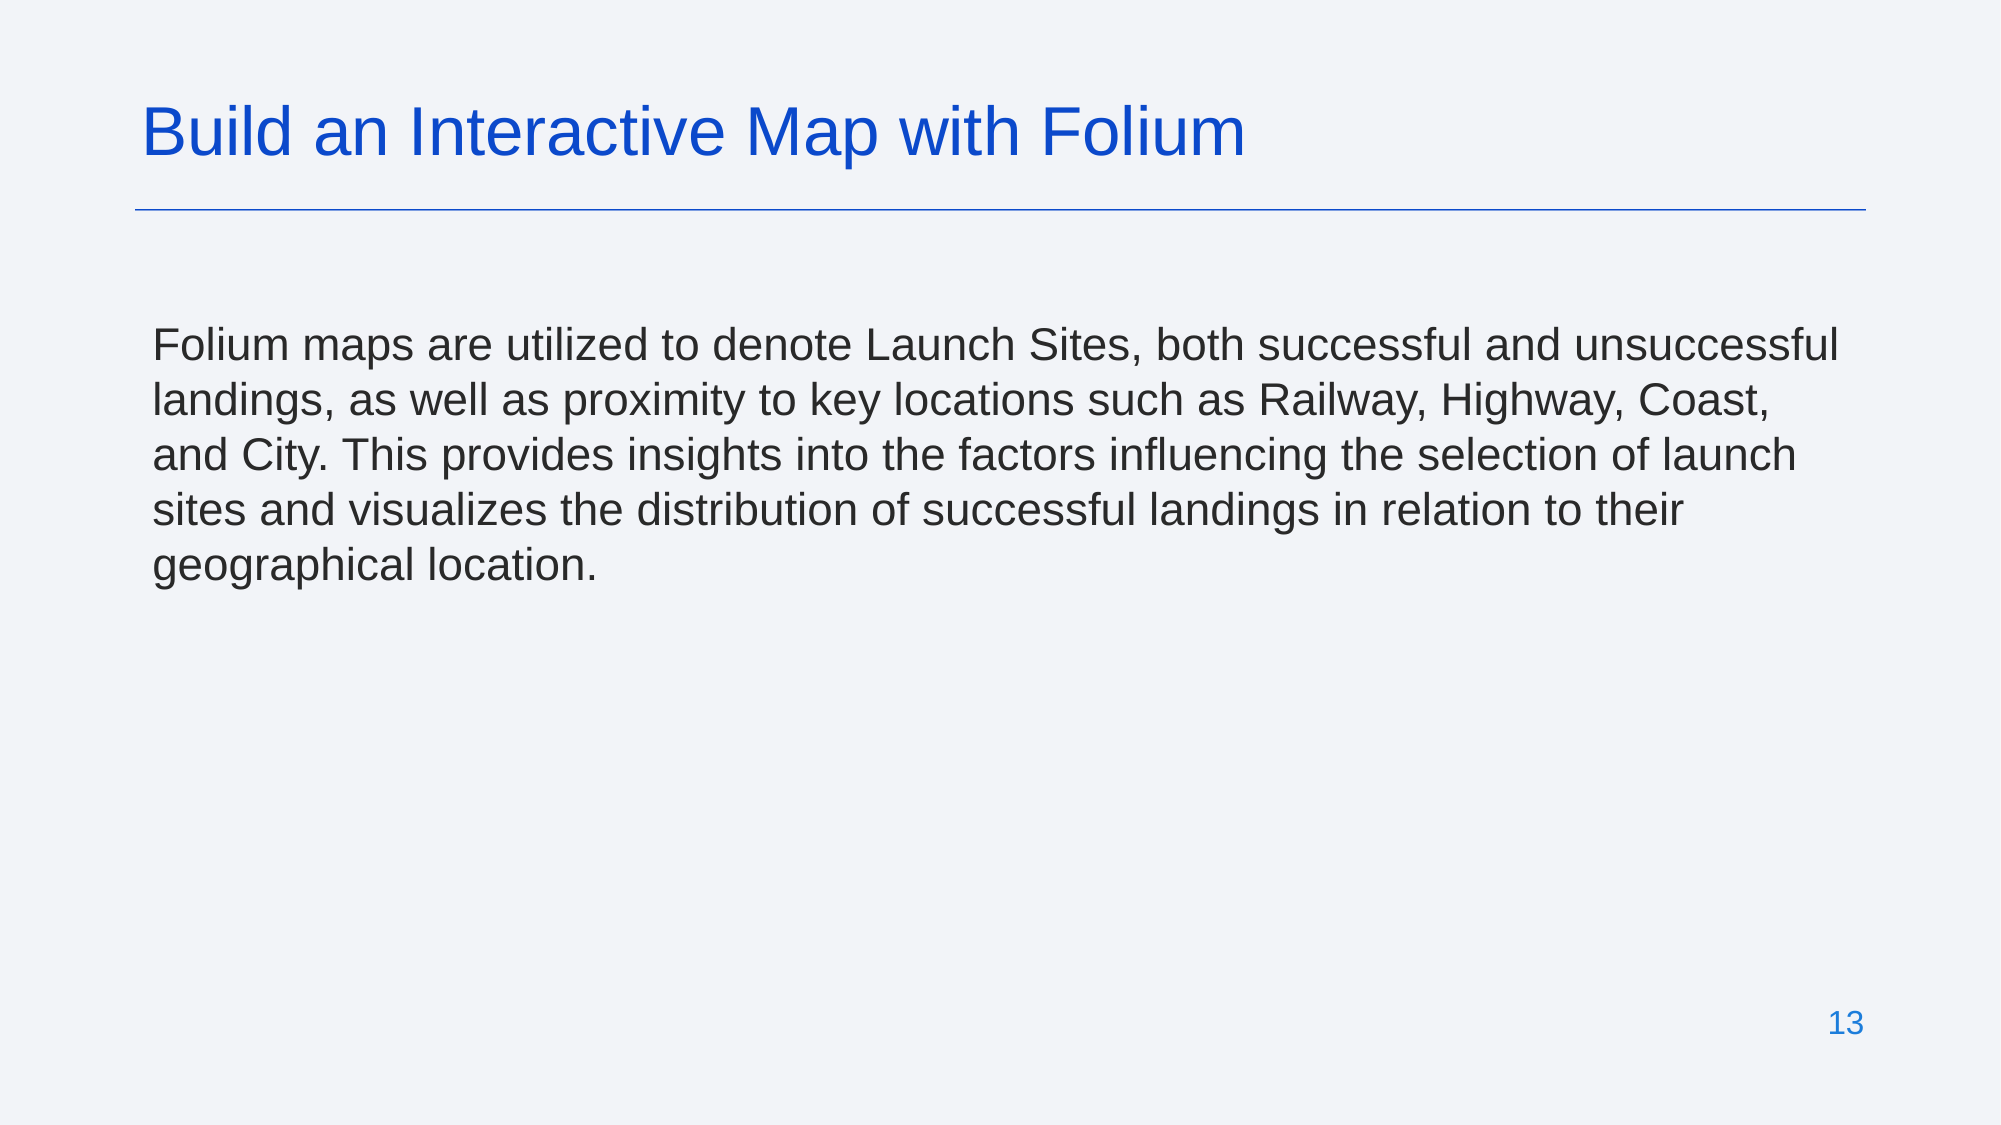

Build an Interactive Map with Folium
Folium maps are utilized to denote Launch Sites, both successful and unsuccessful landings, as well as proximity to key locations such as Railway, Highway, Coast, and City. This provides insights into the factors influencing the selection of launch sites and visualizes the distribution of successful landings in relation to their geographical location.

13